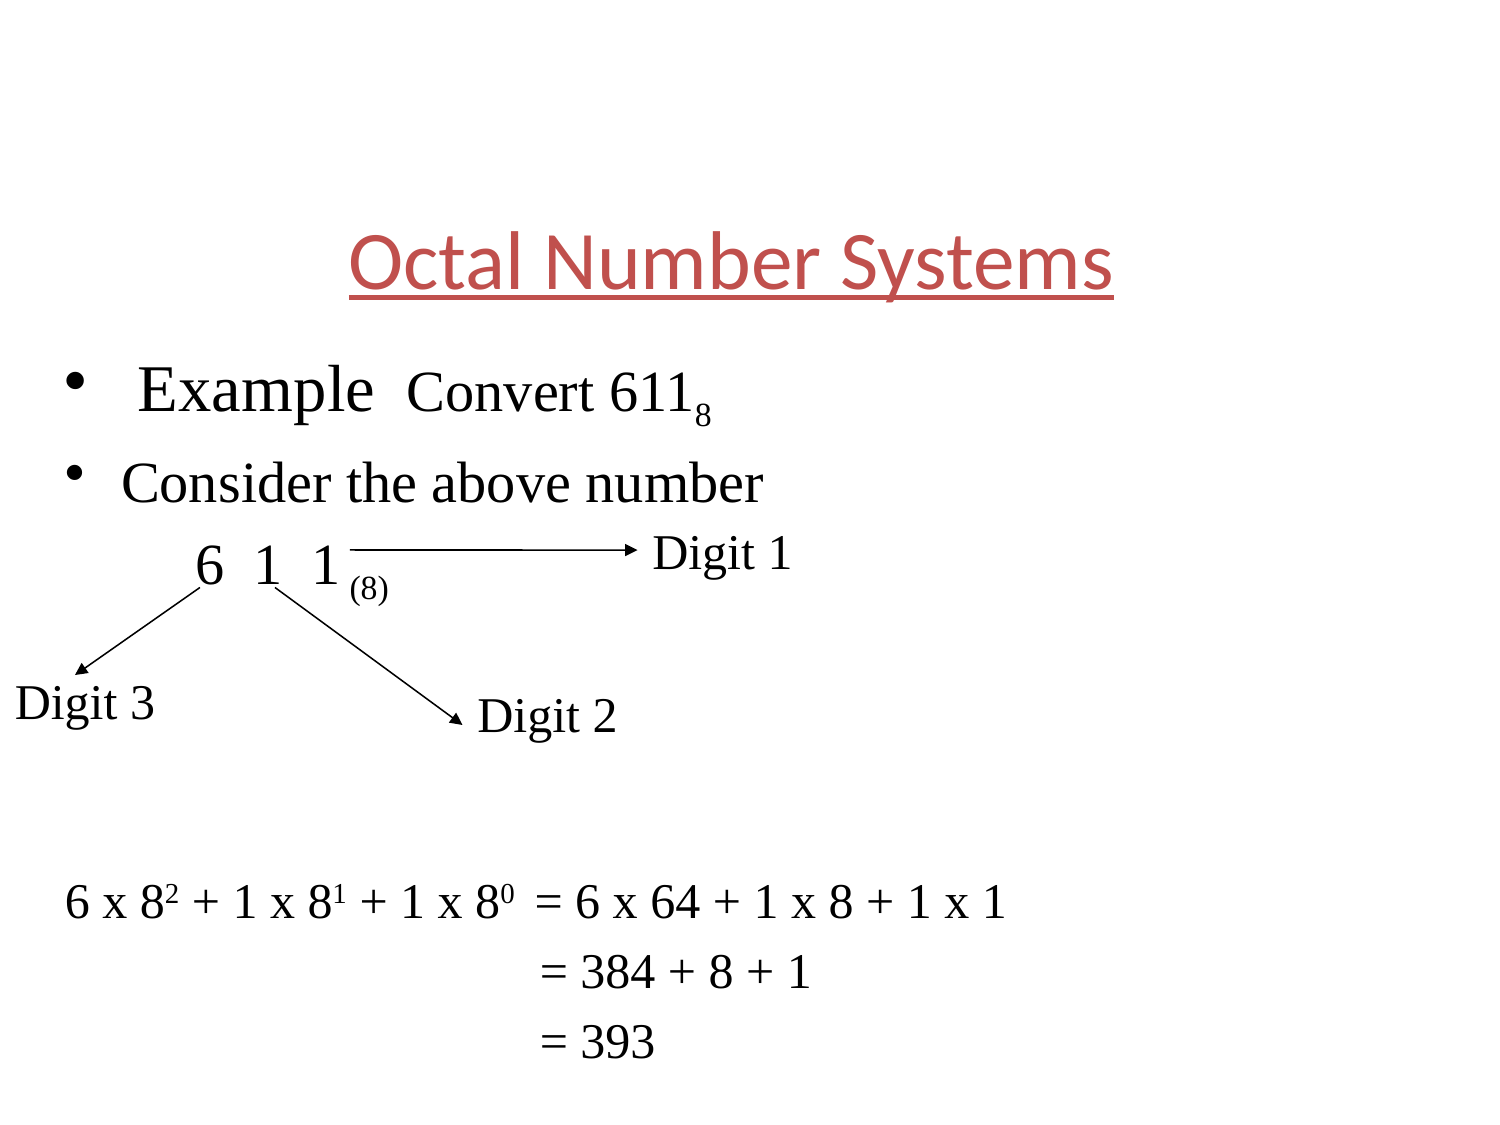

Octal Number Systems
 Example  Convert 6118
Consider the above number
         6  1  1 (8)

6 x 82 + 1 x 81 + 1 x 80  = 6 x 64 + 1 x 8 + 1 x 1
                                      = 384 + 8 + 1
                                      = 393

Digit 1

Digit 3
Digit 2